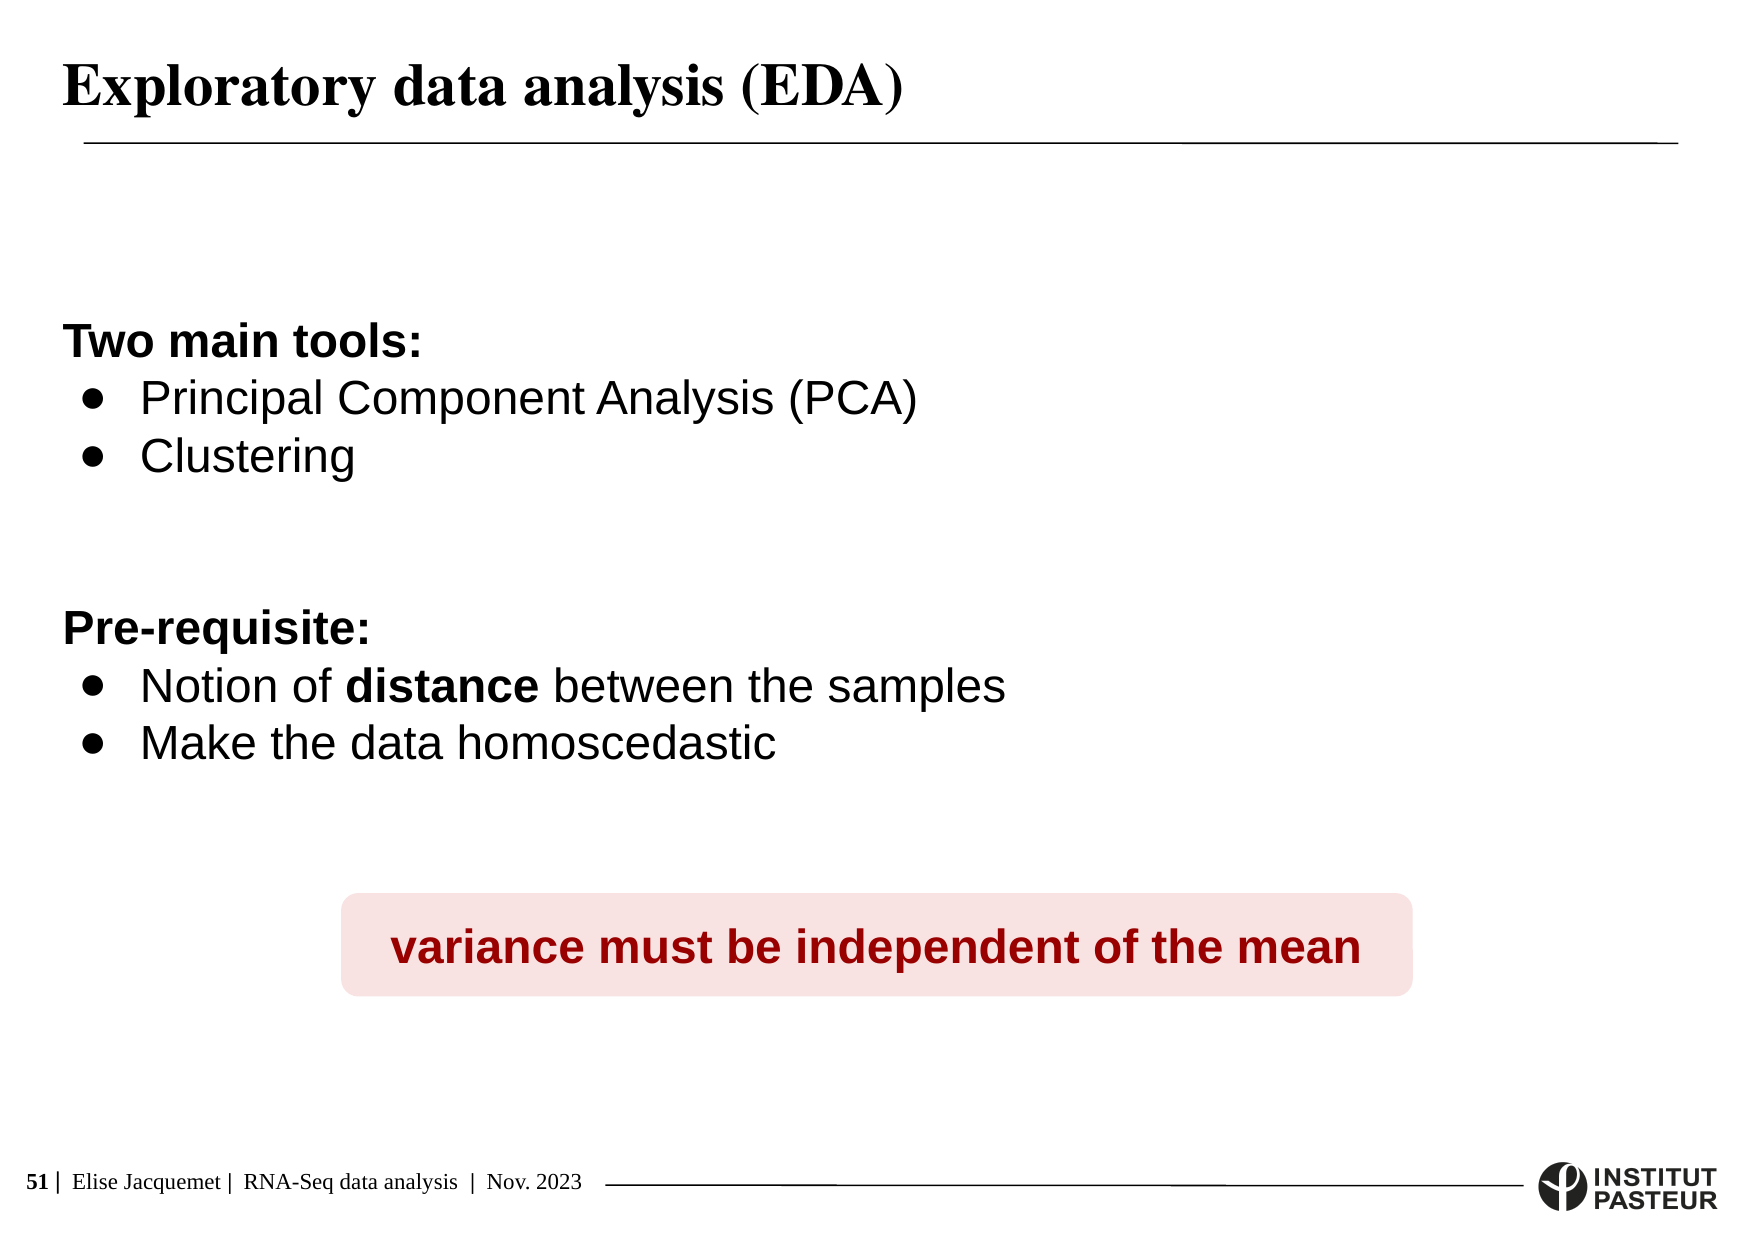

Exploratory data analysis (EDA)

Two main tools:
Principal Component Analysis (PCA)
Clustering

Pre-requisite:
Notion of distance between the samples
Make the data homoscedastic

variance must be independent of the mean